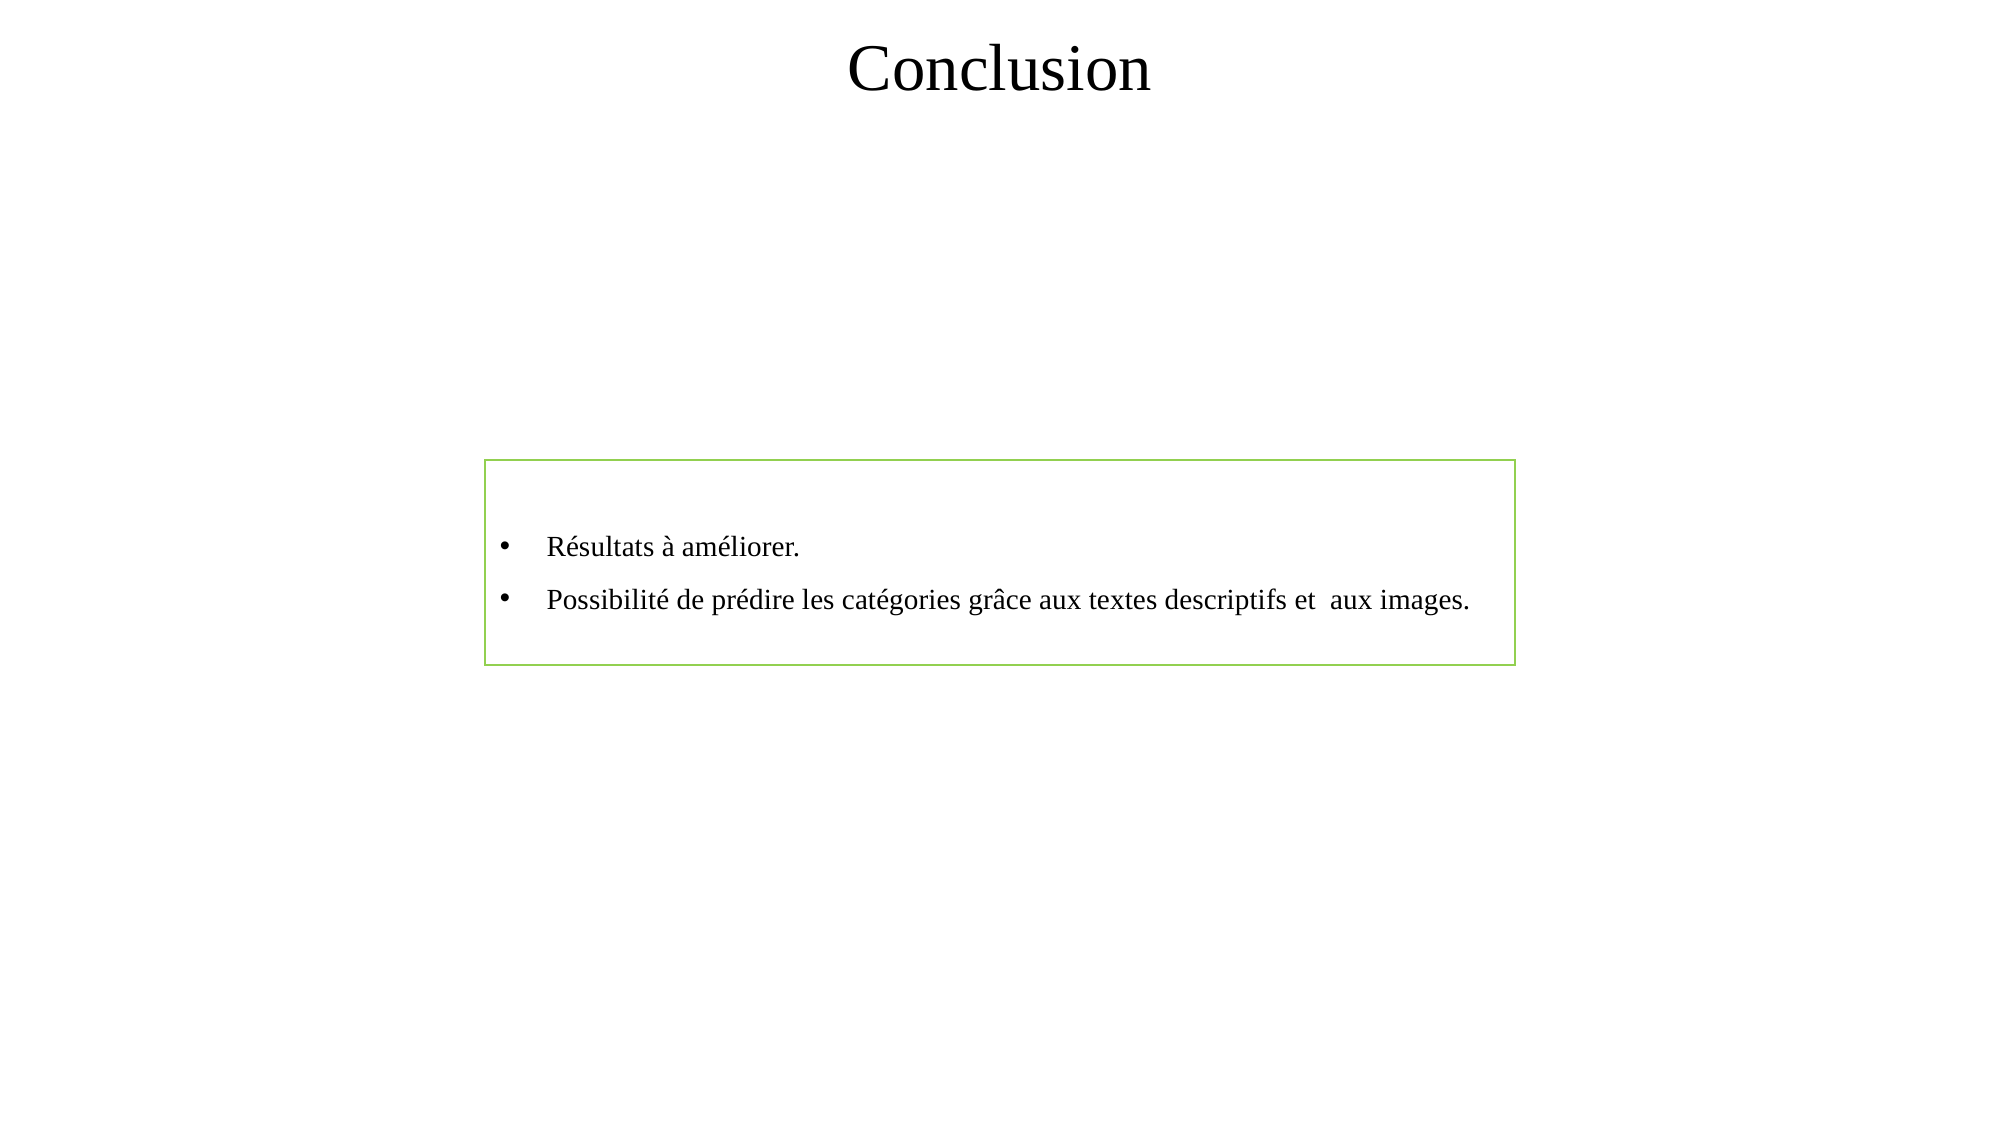

# Conclusion

Résultats à améliorer.
Possibilité de prédire les catégories grâce aux textes descriptifs et  aux images.